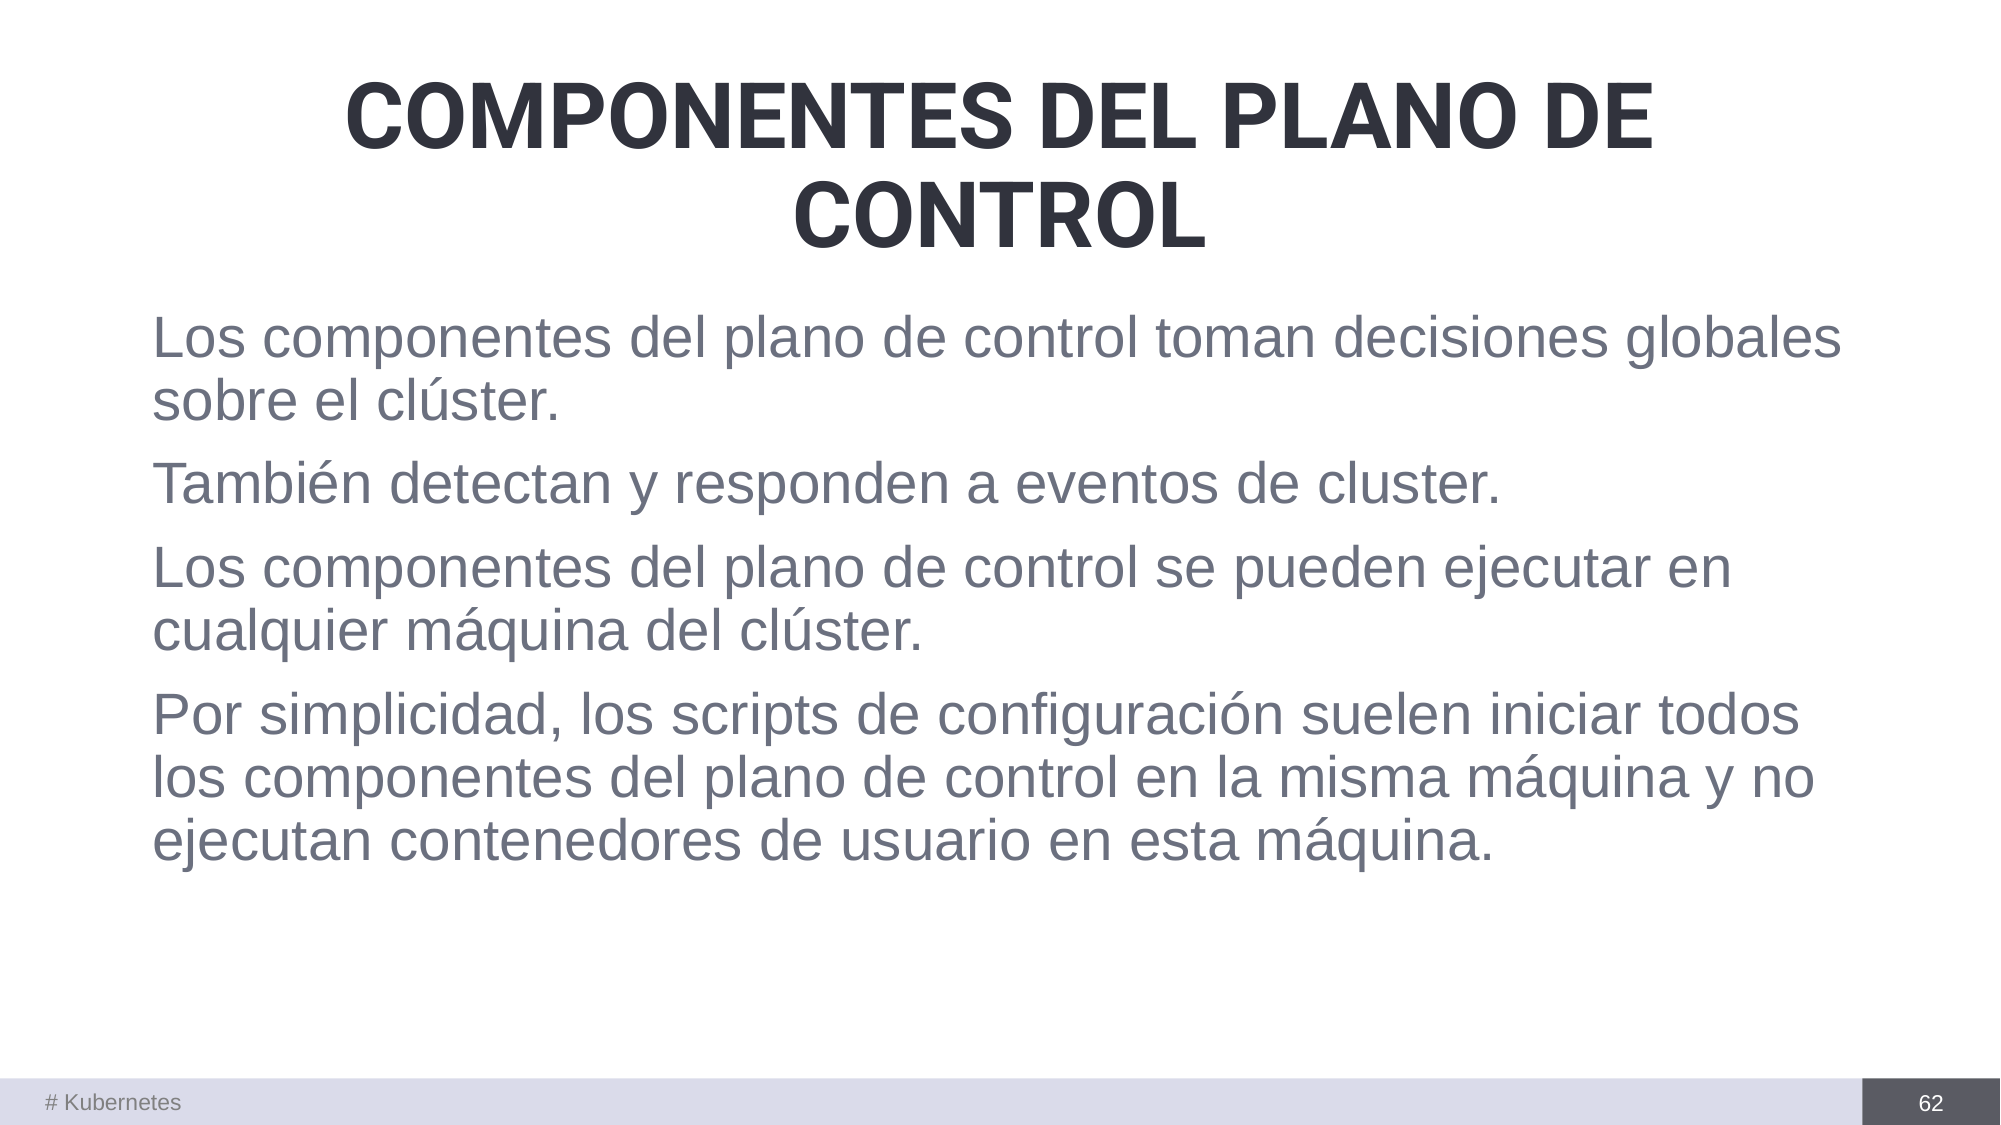

# COMPONENTES DEL PLANO DE CONTROL
Los componentes del plano de control toman decisiones globales sobre el clúster.
También detectan y responden a eventos de cluster.
Los componentes del plano de control se pueden ejecutar en cualquier máquina del clúster.
Por simplicidad, los scripts de configuración suelen iniciar todos los componentes del plano de control en la misma máquina y no ejecutan contenedores de usuario en esta máquina.
# Kubernetes
62